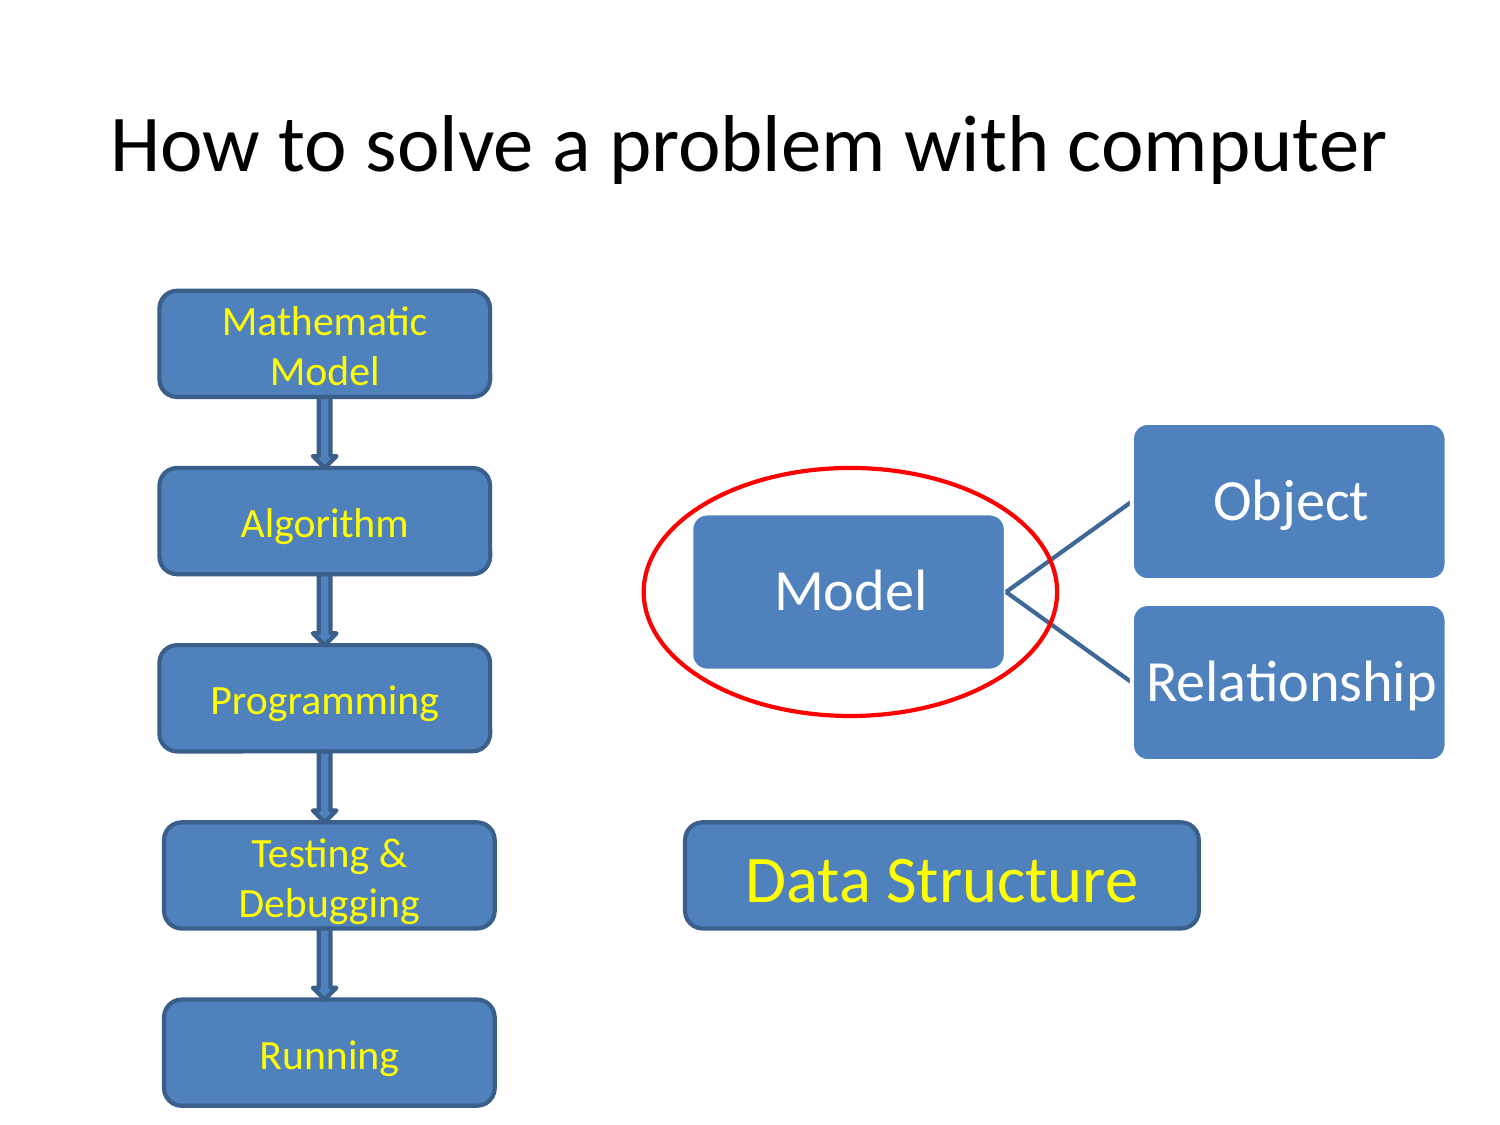

# How to solve a problem with computer
Mathematic Model
Model

Object

Relationship

Algorithm

Programming

Testing & Debugging
Data Structure

Running